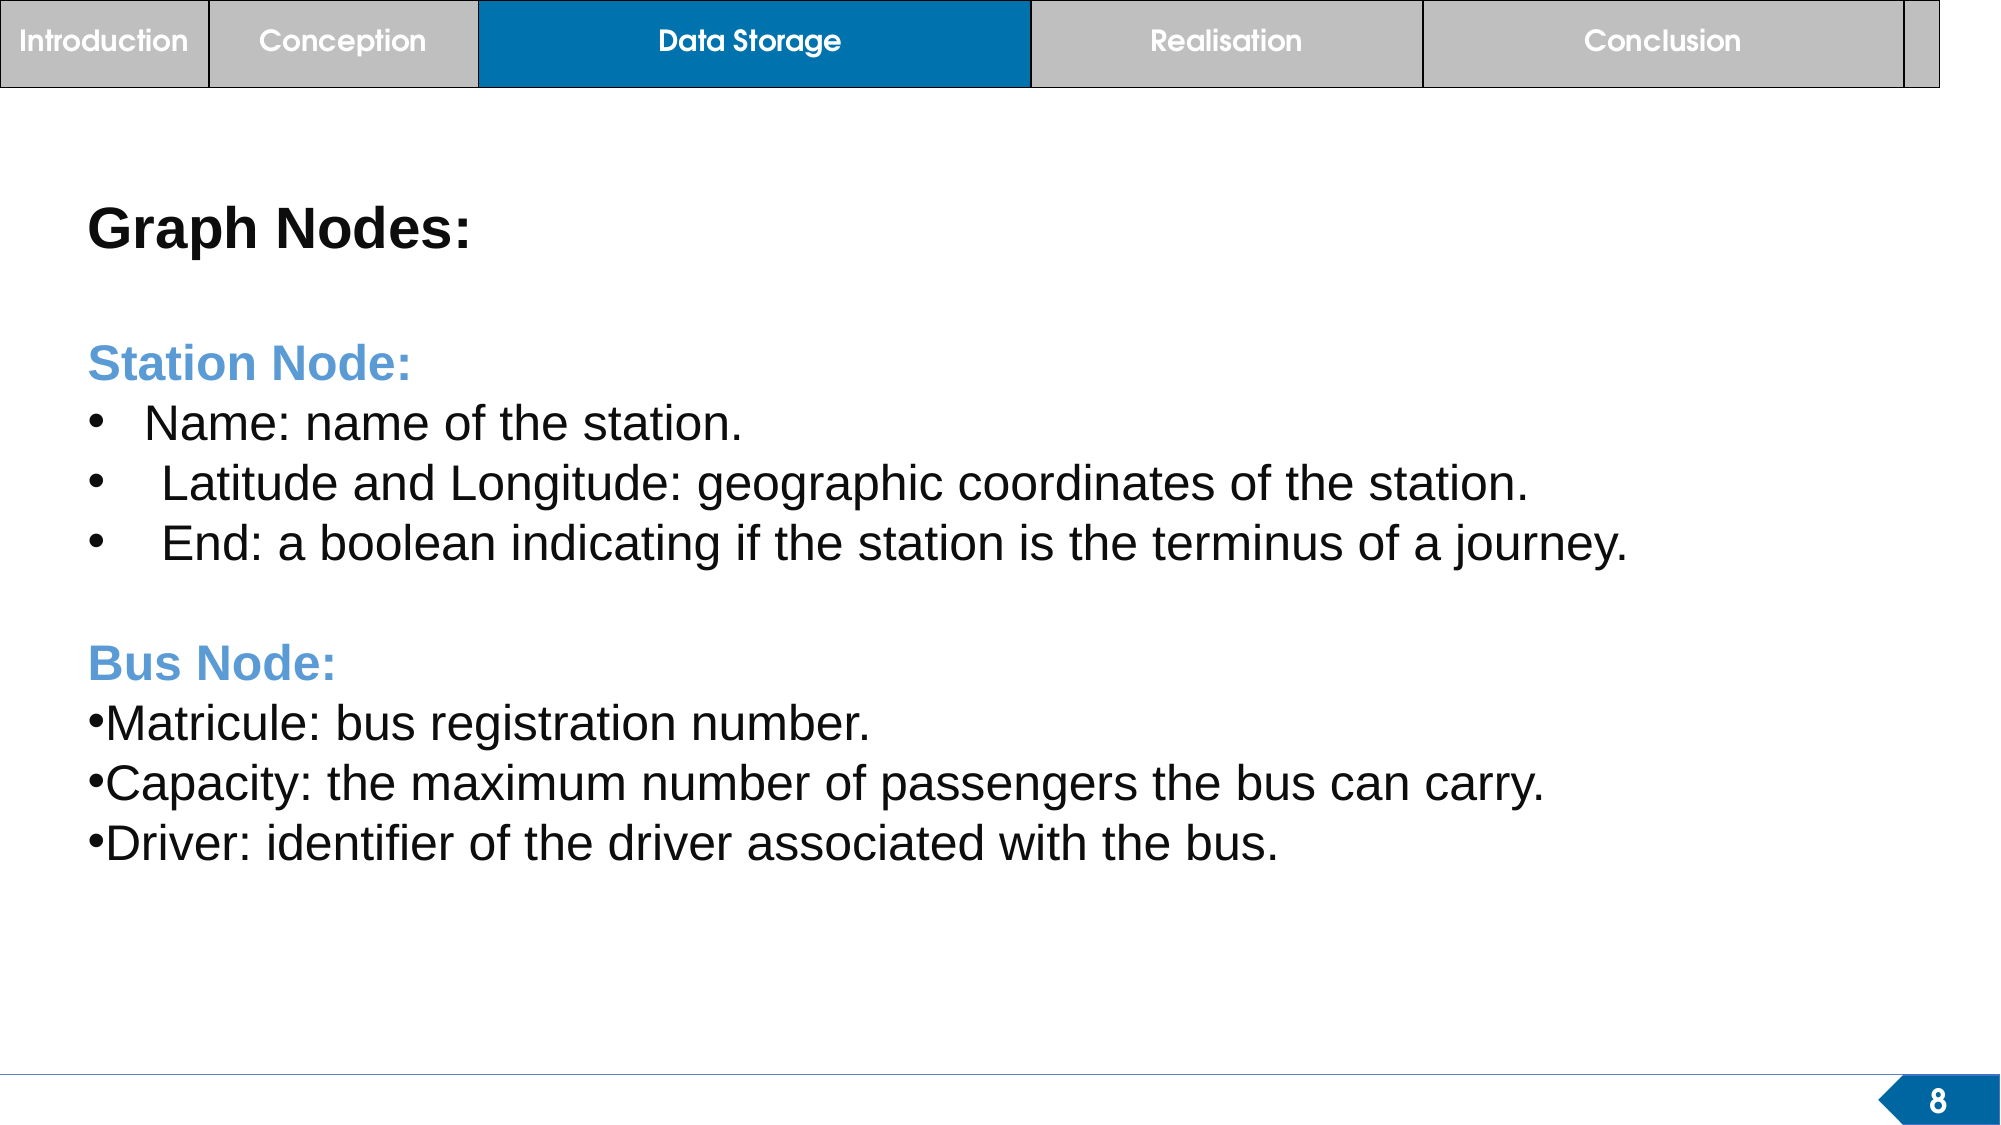

| Introduction | Conception | Data Storage | Realisation | Conclusion |  |
| --- | --- | --- | --- | --- | --- |
Graph Nodes:

Station Node:
Name: name of the station.
    Latitude and Longitude: geographic coordinates of the station.
    End: a boolean indicating if the station is the terminus of a journey.

Bus Node:
Matricule: bus registration number.
Capacity: the maximum number of passengers the bus can carry.
Driver: identifier of the driver associated with the bus.

8